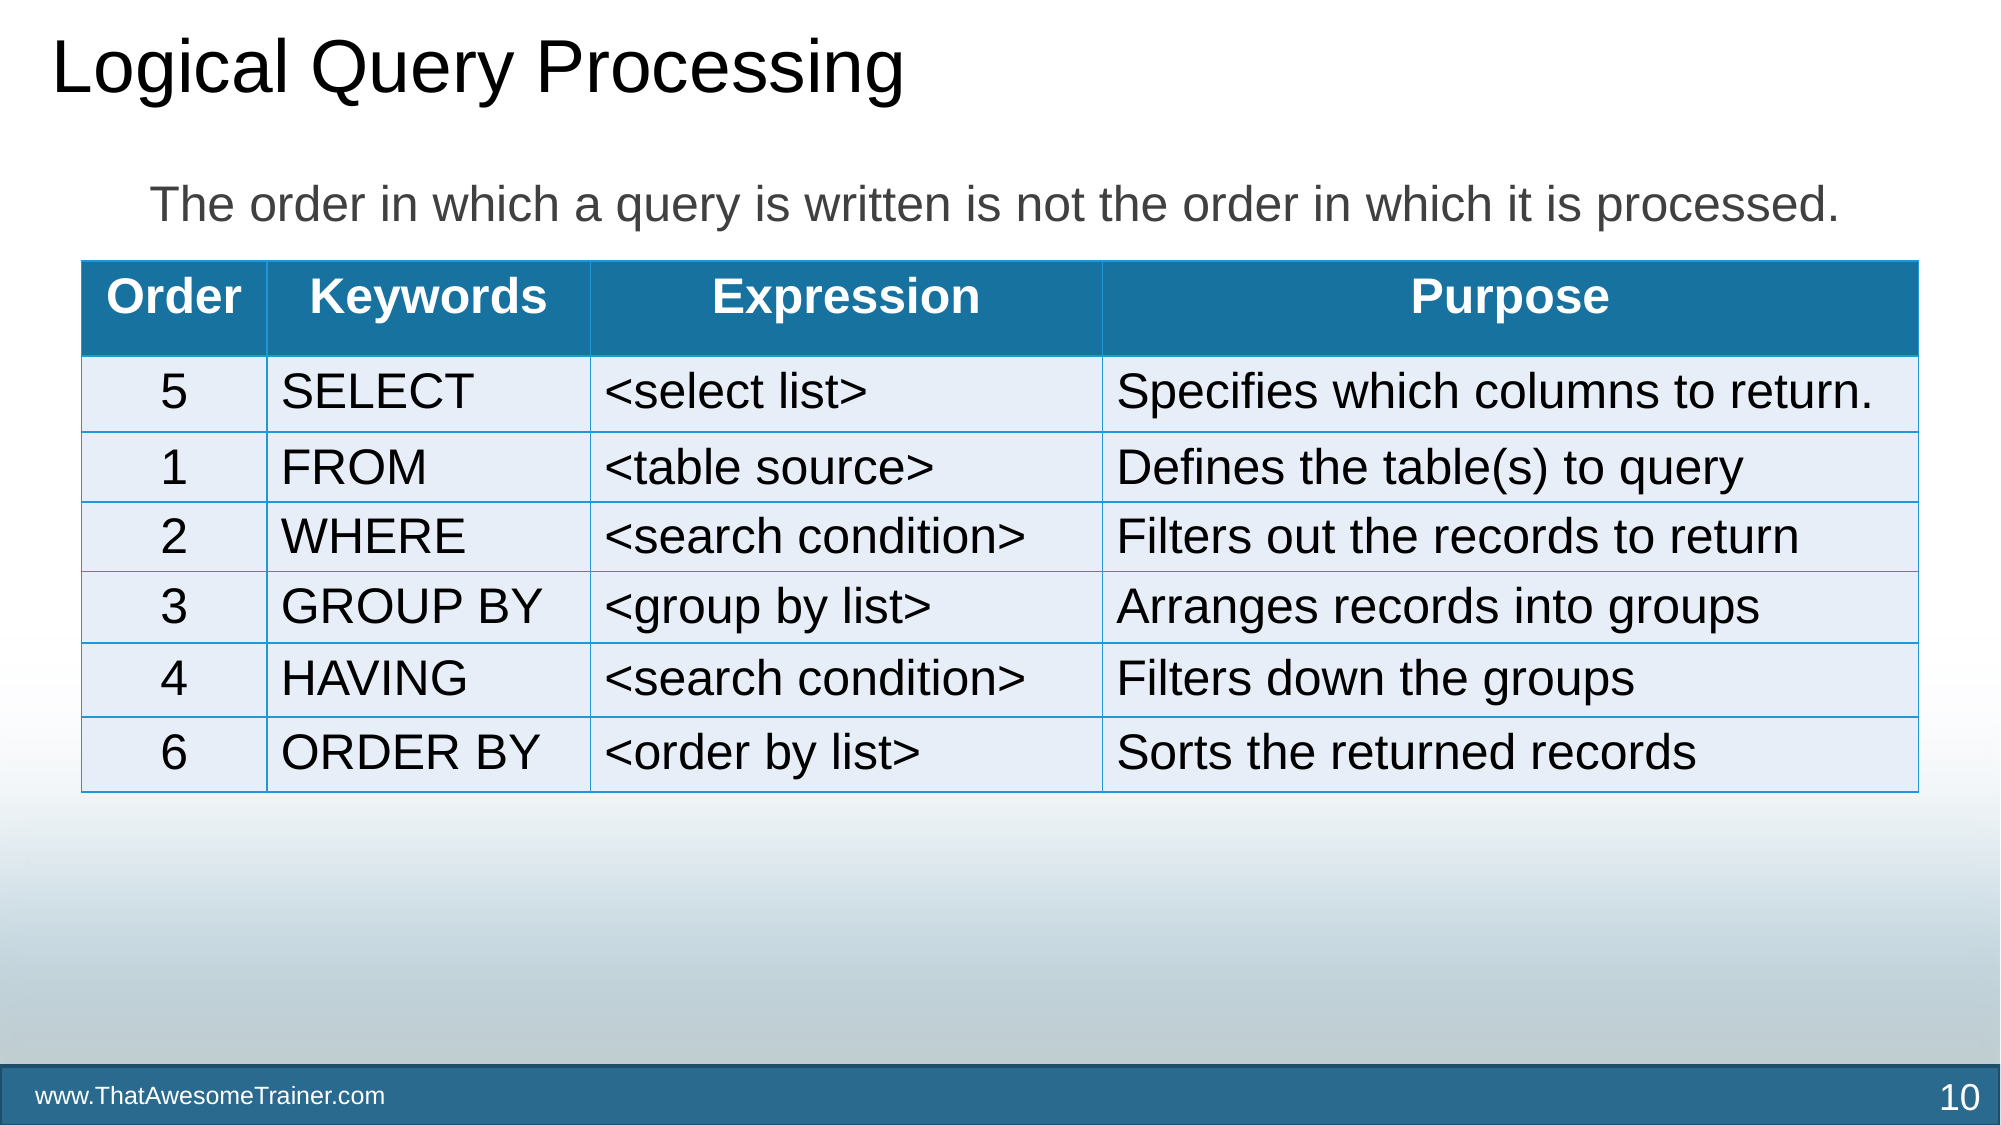

Logical Query Processing
The order in which a query is written is not the order in which it is processed.
| Order | Keywords | Expression | Purpose |
| --- | --- | --- | --- |
| 5 | SELECT | <select list> | Specifies which columns to return. |
| 1 | FROM | <table source> | Defines the table(s) to query |
| 2 | WHERE | <search condition> | Filters out the records to return |
| 3 | GROUP BY | <group by list> | Arranges records into groups |
| 4 | HAVING | <search condition> | Filters down the groups |
| 6 | ORDER BY | <order by list> | Sorts the returned records |